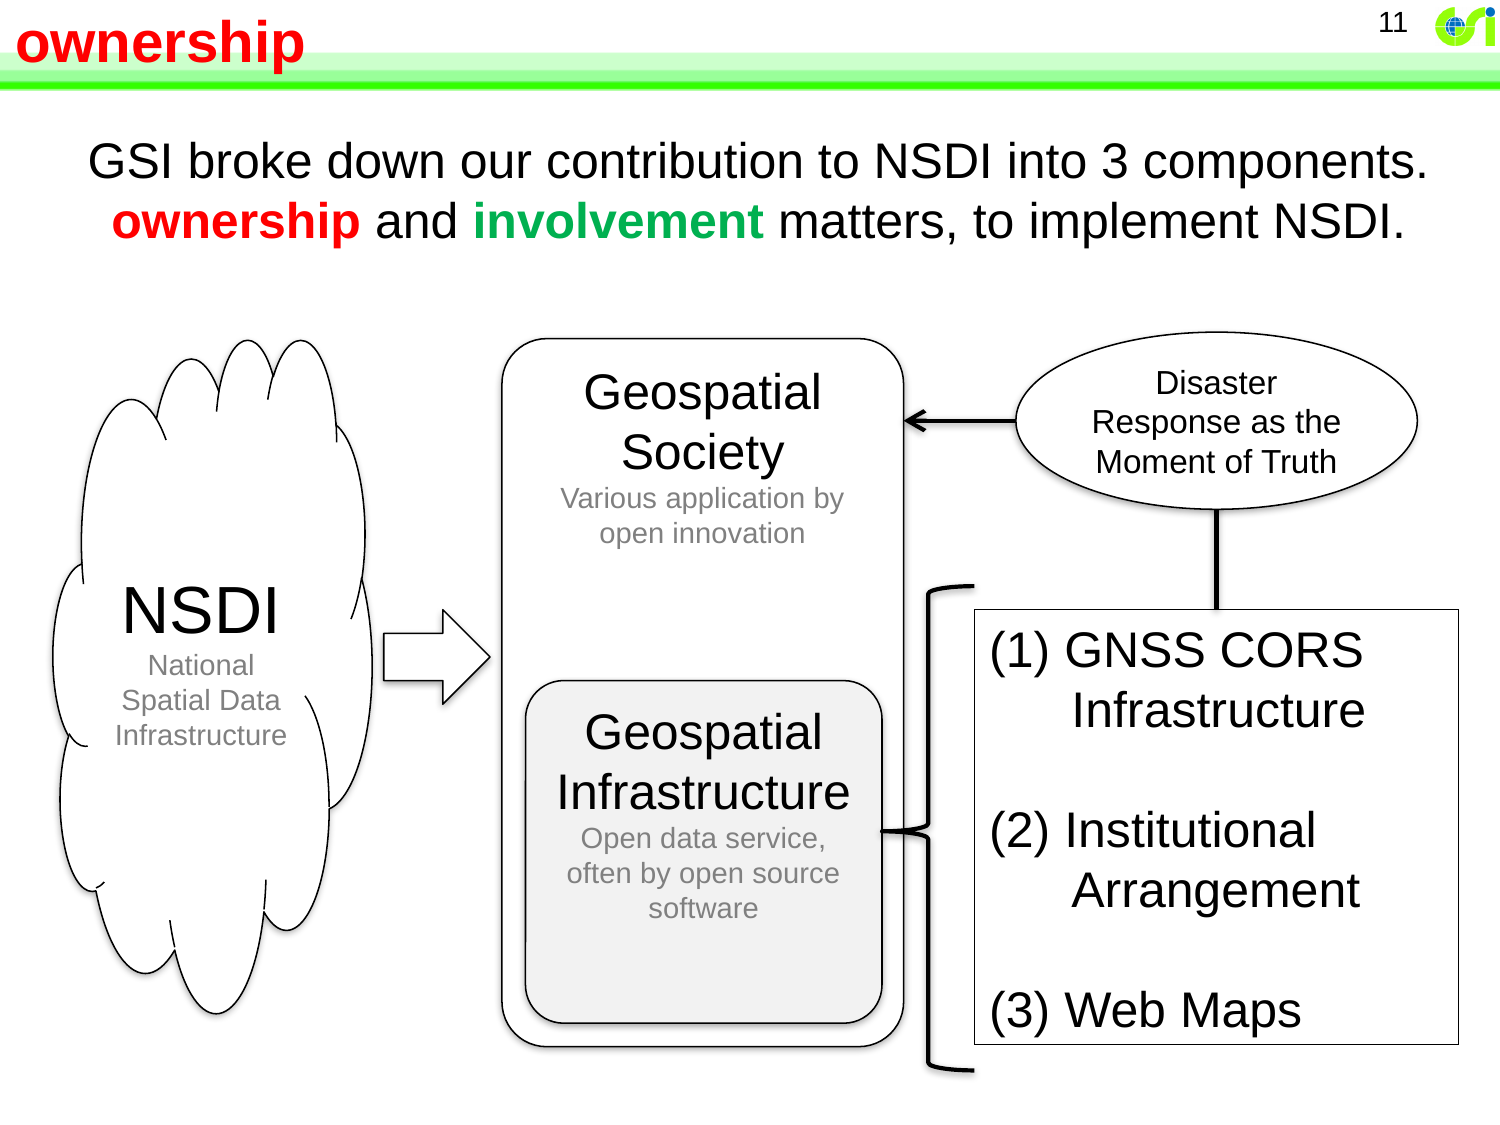

# ownership
11
GSI broke down our contribution to NSDI into 3 components.
ownership and involvement matters, to implement NSDI.
Disaster Response as the Moment of Truth
NSDI
National Spatial Data Infrastructure
Geospatial Society
Various application by open innovation

(1) GNSS CORS Infrastructure

(2) Institutional  Arrangement

(3) Web Maps
Geospatial Infrastructure
Open data service, often by open source software